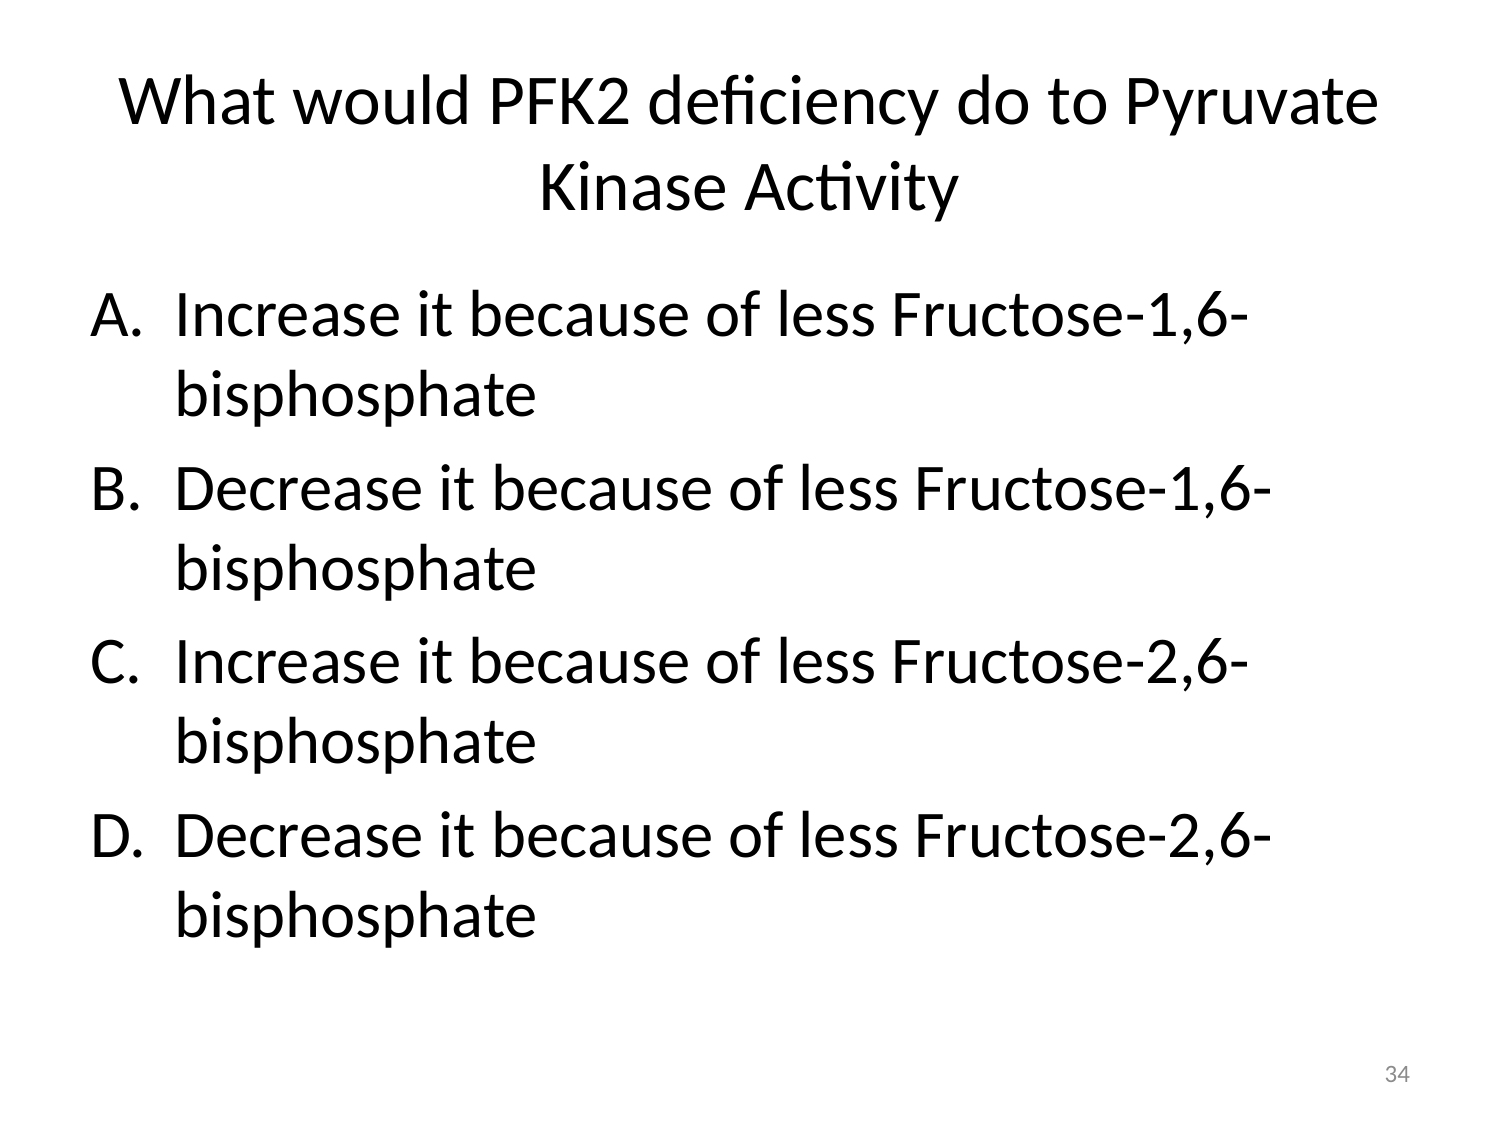

# What would PFK2 deficiency do to Pyruvate Kinase Activity
Increase it because of less Fructose-1,6-bisphosphate
Decrease it because of less Fructose-1,6-bisphosphate
Increase it because of less Fructose-2,6-bisphosphate
Decrease it because of less Fructose-2,6-bisphosphate
34